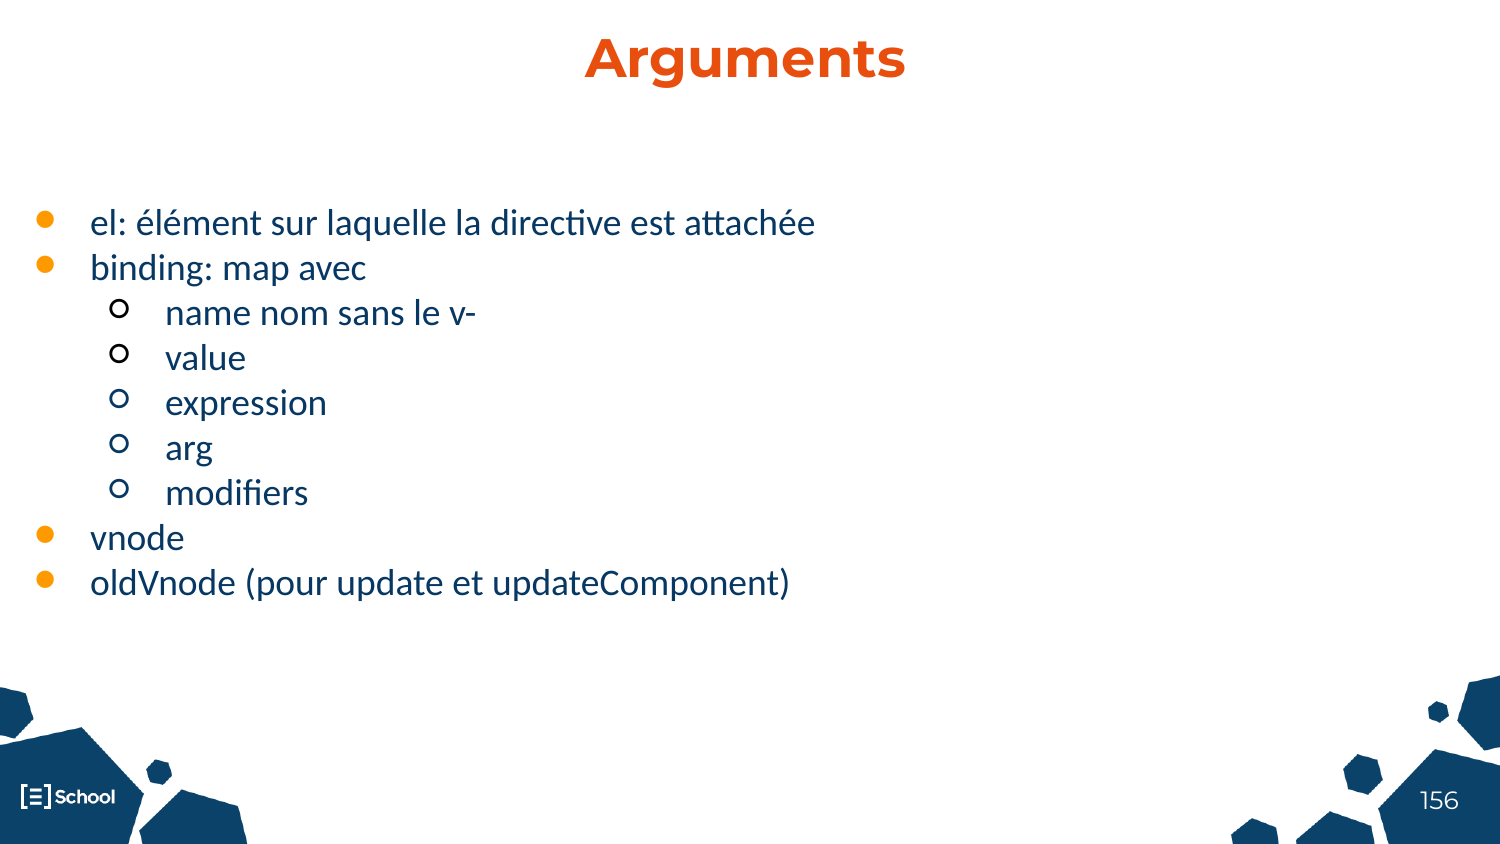

# Arguments
Composant: le controller
el: élément sur laquelle la directive est attachée
binding: map avec
name nom sans le v-
value
expression
arg
modifiers
vnode
oldVnode (pour update et updateComponent)

156